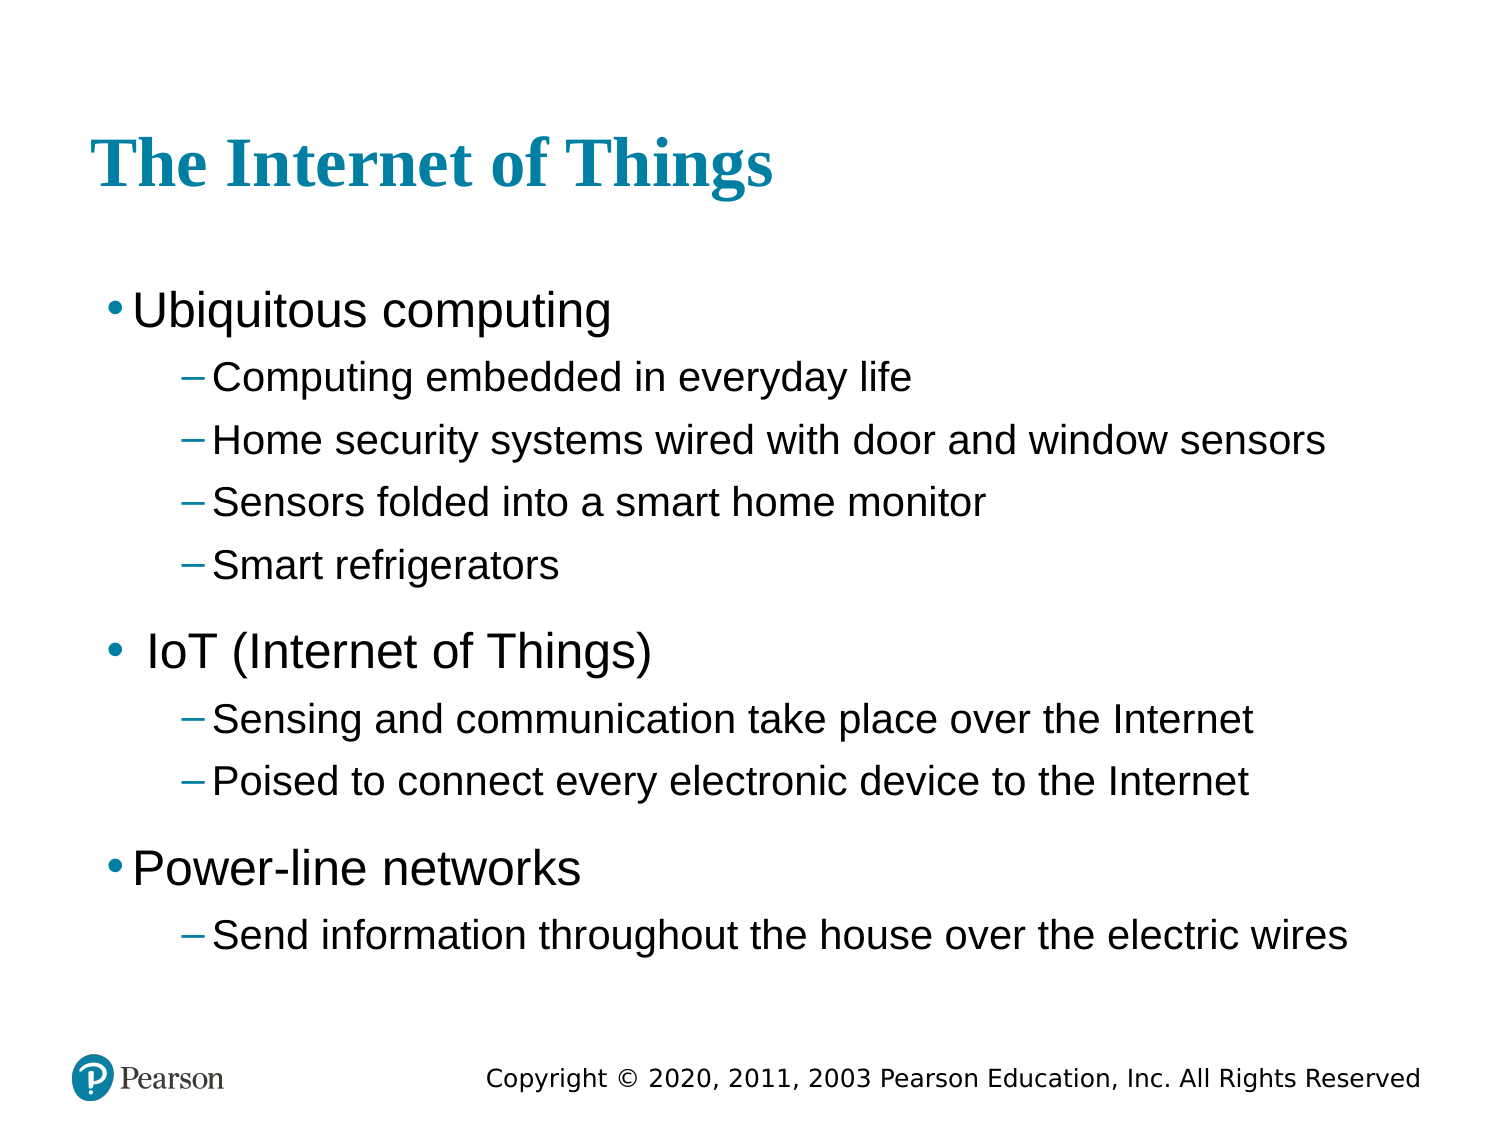

# The Internet of Things
Ubiquitous computing
Computing embedded in everyday life
Home security systems wired with door and window sensors
Sensors folded into a smart home monitor
Smart refrigerators
 IoT (Internet of Things)
Sensing and communication take place over the Internet
Poised to connect every electronic device to the Internet
Power-line networks
Send information throughout the house over the electric wires